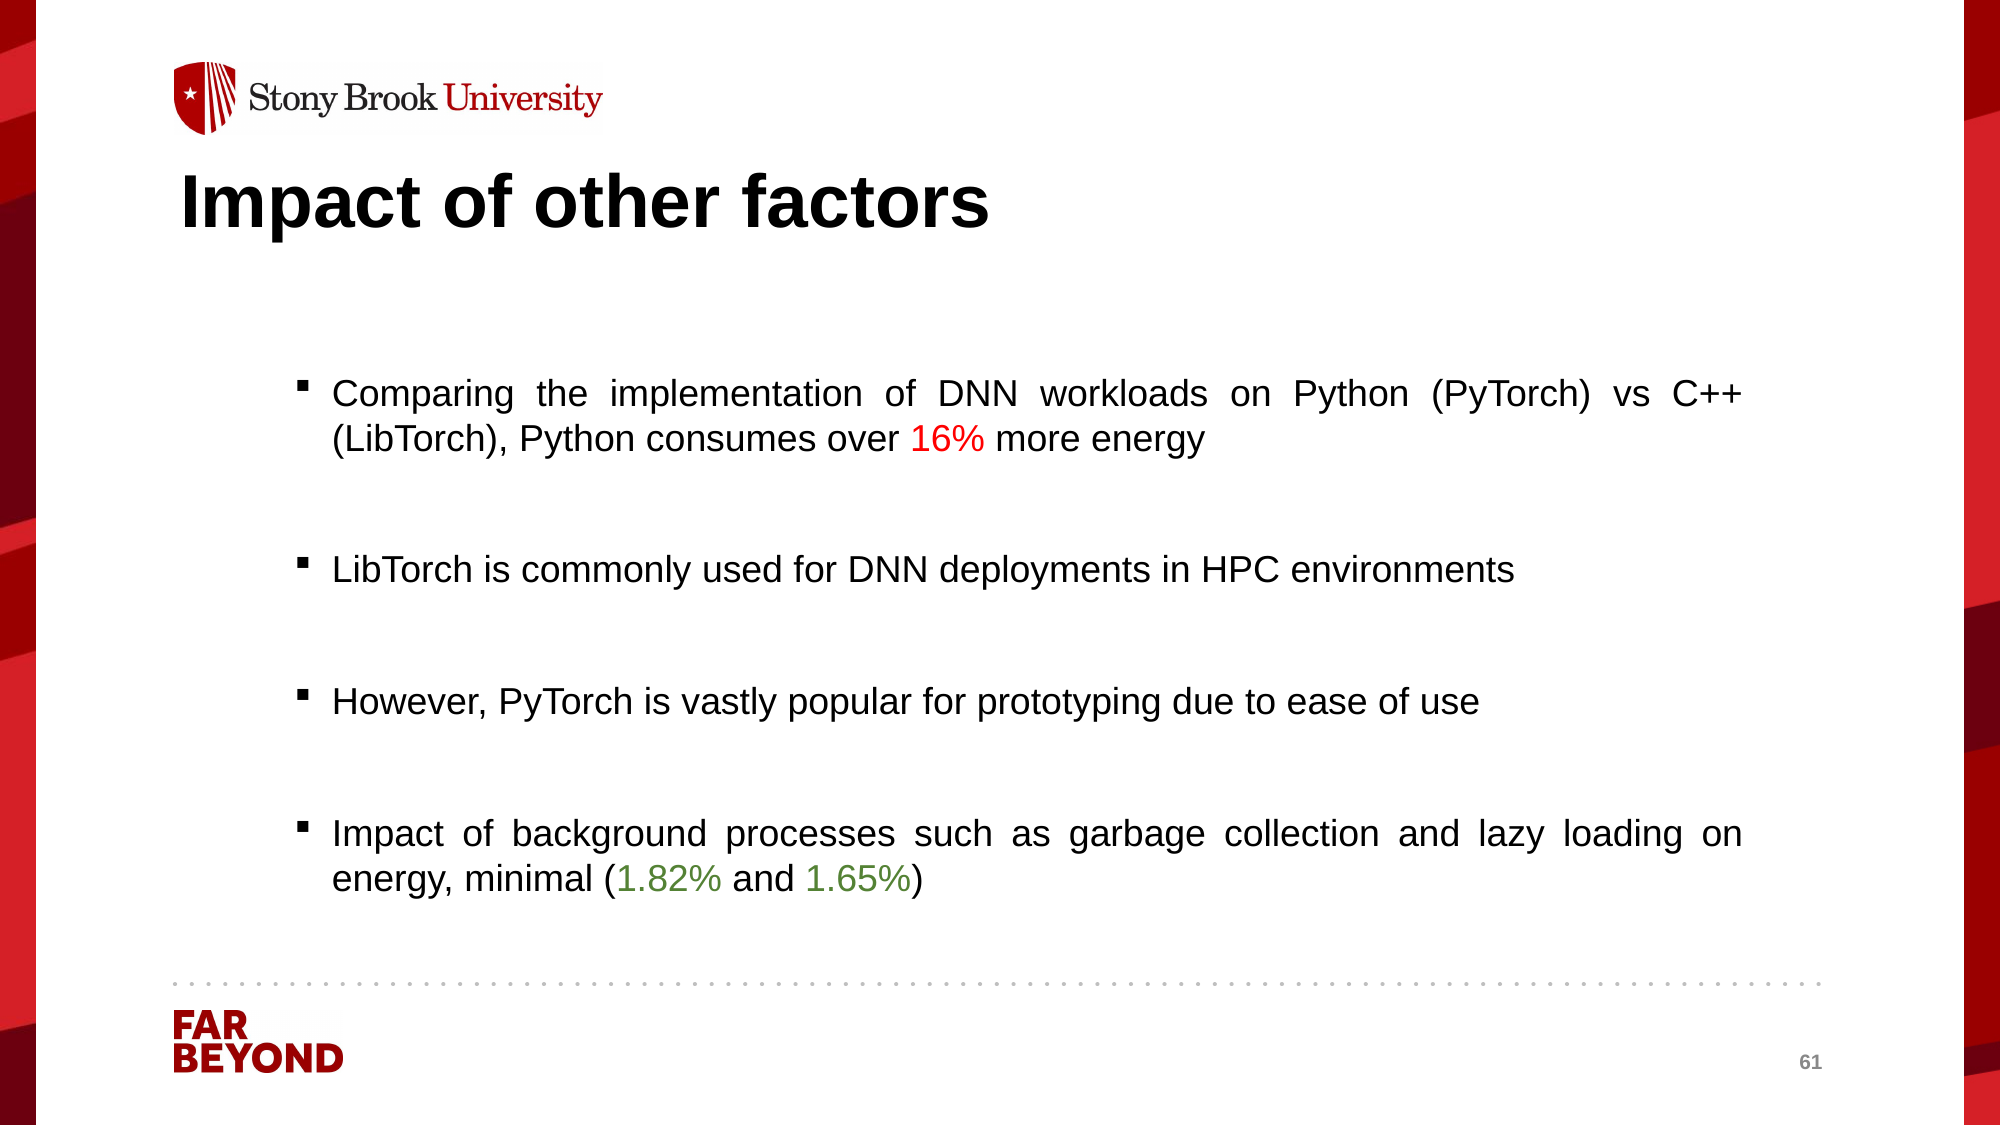

# Impact of other factors
Comparing the implementation of DNN workloads on Python (PyTorch) vs C++ (LibTorch), Python consumes over 16% more energy

LibTorch is commonly used for DNN deployments in HPC environments

However, PyTorch is vastly popular for prototyping due to ease of use

Impact of background processes such as garbage collection and lazy loading on energy, minimal (1.82% and 1.65%)

61